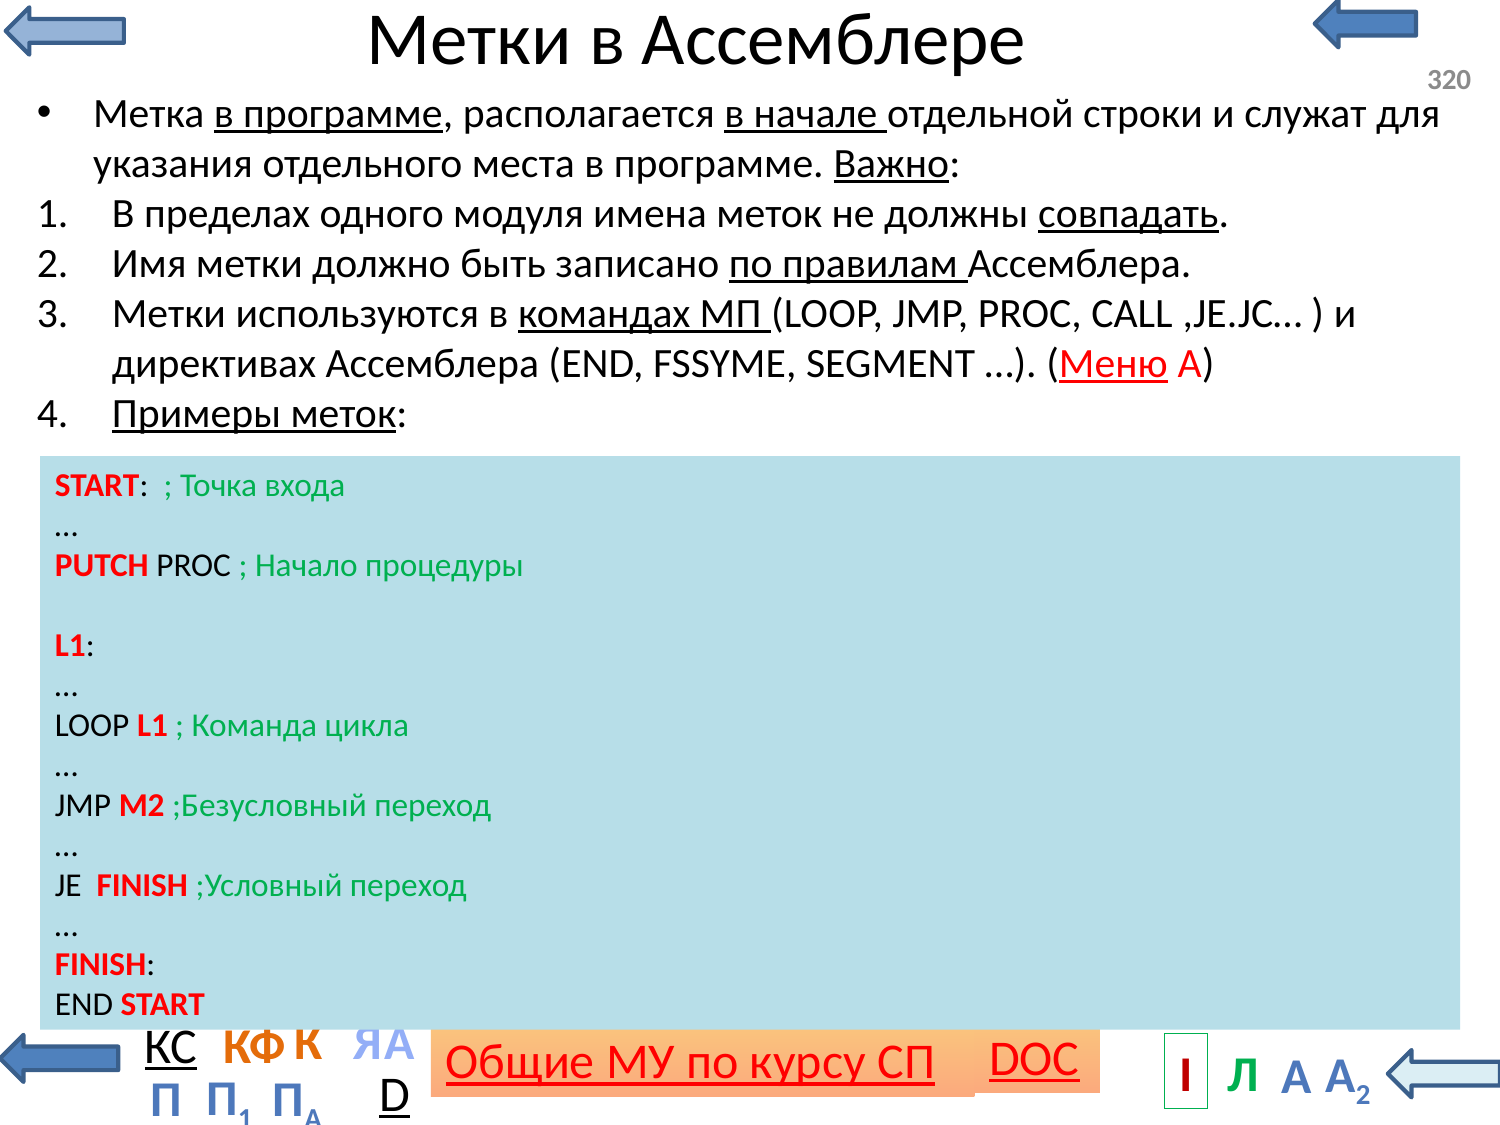

# Метки в Ассемблере
320
Метка в программе, располагается в начале отдельной строки и служат для указания отдельного места в программе. Важно:
В пределах одного модуля имена меток не должны совпадать.
Имя метки должно быть записано по правилам Ассемблера.
Метки используются в командах МП (LOOP, JMP, PROC, CALL ,JE.JC… ) и директивах Ассемблера (END, FSSYME, SEGMENT …). (Меню А)
Примеры меток:
START:  ; Точка входа
…
PUTCH PROC ; Начало процедуры

L1:
…
LOOP L1 ; Команда цикла
…
JMP M2 ;Безусловный переход
…
JE  FINISH ;Условный переход
…
FINISH:
END START